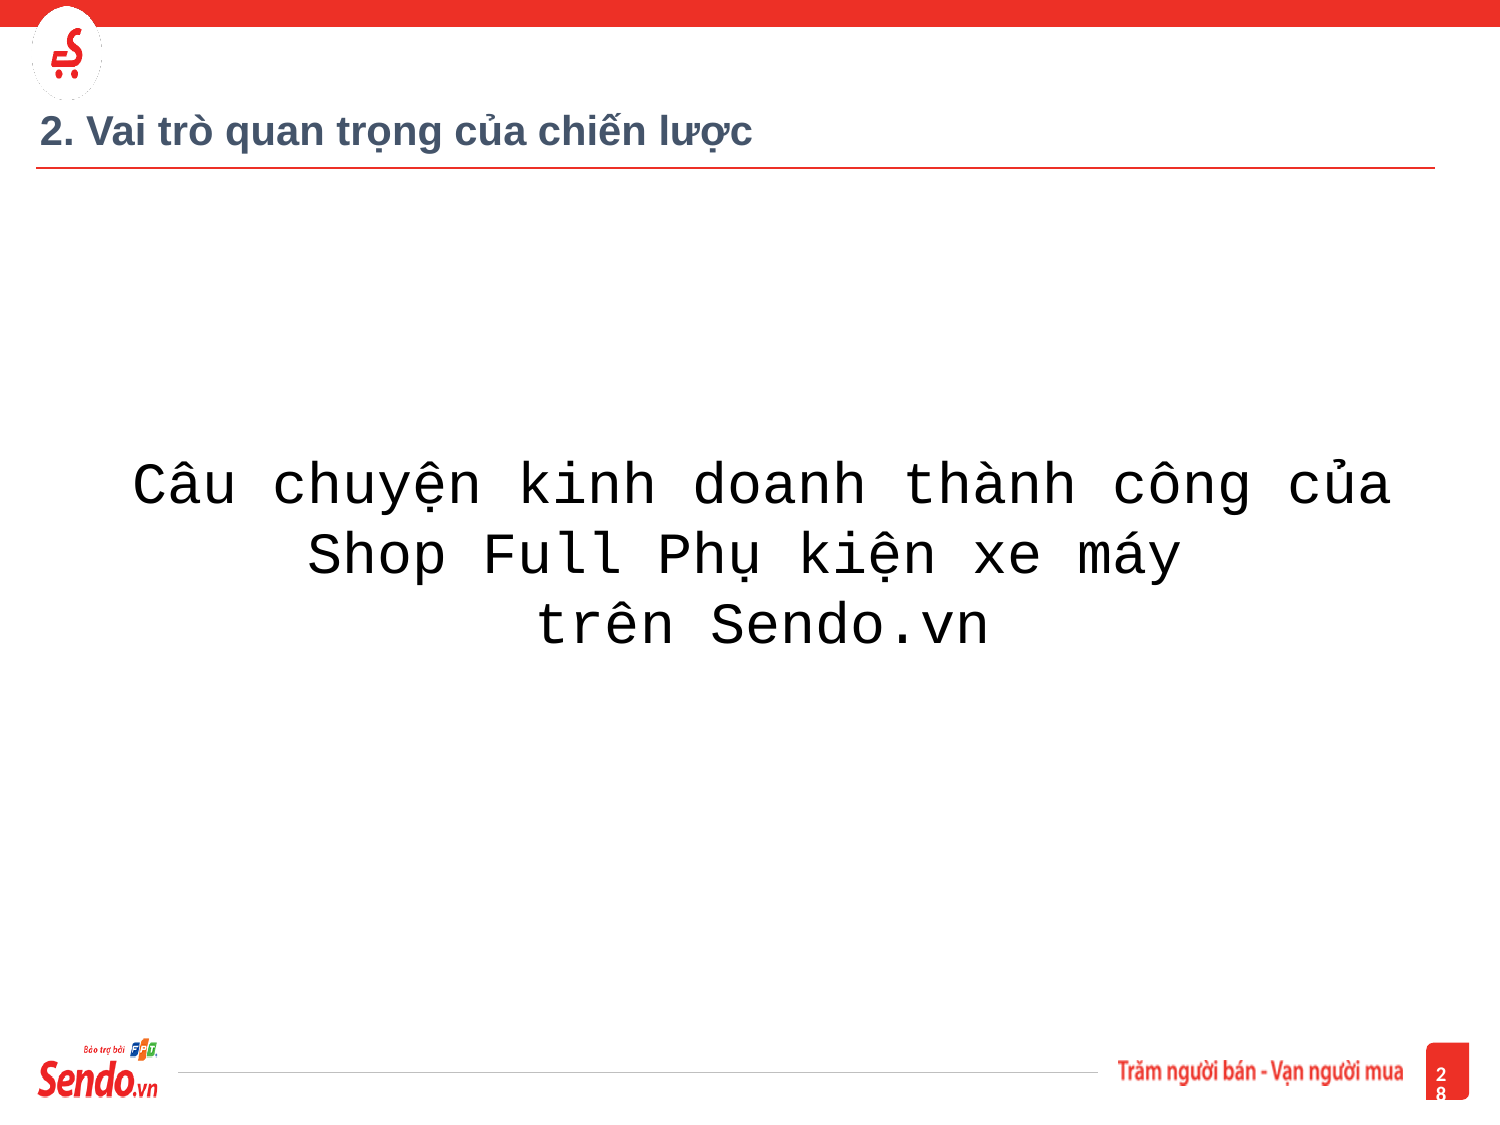

# 2. Vai trò quan trọng của chiến lược
Câu chuyện kinh doanh thành công của Shop Full Phụ kiện xe máy
trên Sendo.vn